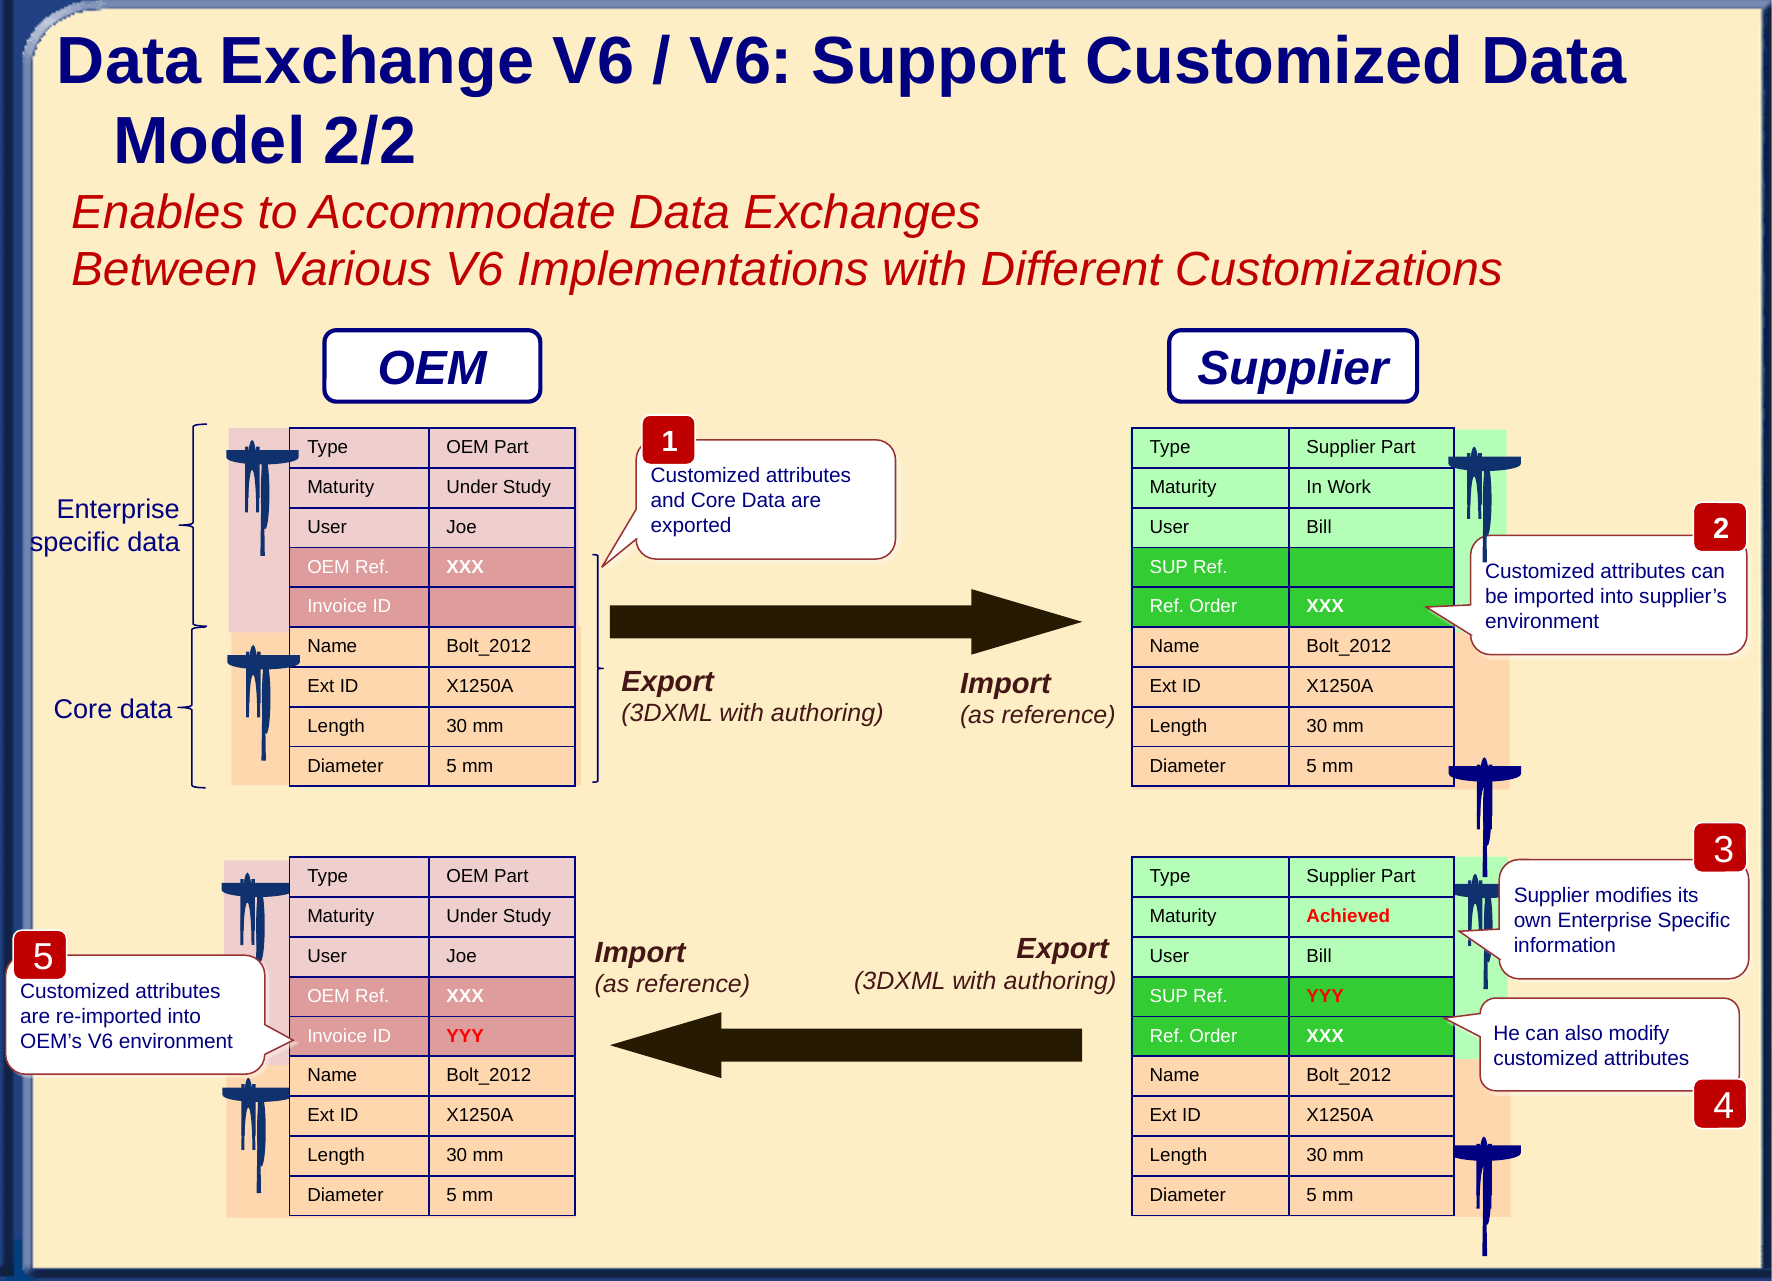

# Data Exchange V6 / V6: Support Customized Data Model 2/2
Enables to Accommodate Data Exchanges
Between Various V6 Implementations with Different Customizations
OEM
Supplier
1

| Type | OEM Part |
| --- | --- |
| Maturity | Under Study |
| User | Joe |
| OEM Ref. | XXX |
| Invoice ID |  |
| Name | Bolt\_2012 |
| Ext ID | X1250A |
| Length | 30 mm |
| Diameter | 5 mm |
| Type | Supplier Part |
| --- | --- |
| Maturity | In Work |
| User | Bill |
| SUP Ref. |  |
| Ref. Order | XXX |
| Name | Bolt\_2012 |
| Ext ID | X1250A |
| Length | 30 mm |
| Diameter | 5 mm |

Customized attributes and Core Data are exported

Enterprise specific data
2
Customized attributes can be imported into supplier’s environment

Export
(3DXML with authoring)
Import
(as reference)
Core data

3

| Type | OEM Part |
| --- | --- |
| Maturity | Under Study |
| User | Joe |
| OEM Ref. | XXX |
| Invoice ID | YYY |
| Name | Bolt\_2012 |
| Ext ID | X1250A |
| Length | 30 mm |
| Diameter | 5 mm |
| Type | Supplier Part |
| --- | --- |
| Maturity | Achieved |
| User | Bill |
| SUP Ref. | YYY |
| Ref. Order | XXX |
| Name | Bolt\_2012 |
| Ext ID | X1250A |
| Length | 30 mm |
| Diameter | 5 mm |
Supplier modifies its own Enterprise Specific information

Export
 (3DXML with authoring)
Import
(as reference)
5
Customized attributes are re-imported into OEM’s V6 environment
He can also modify customized attributes

4